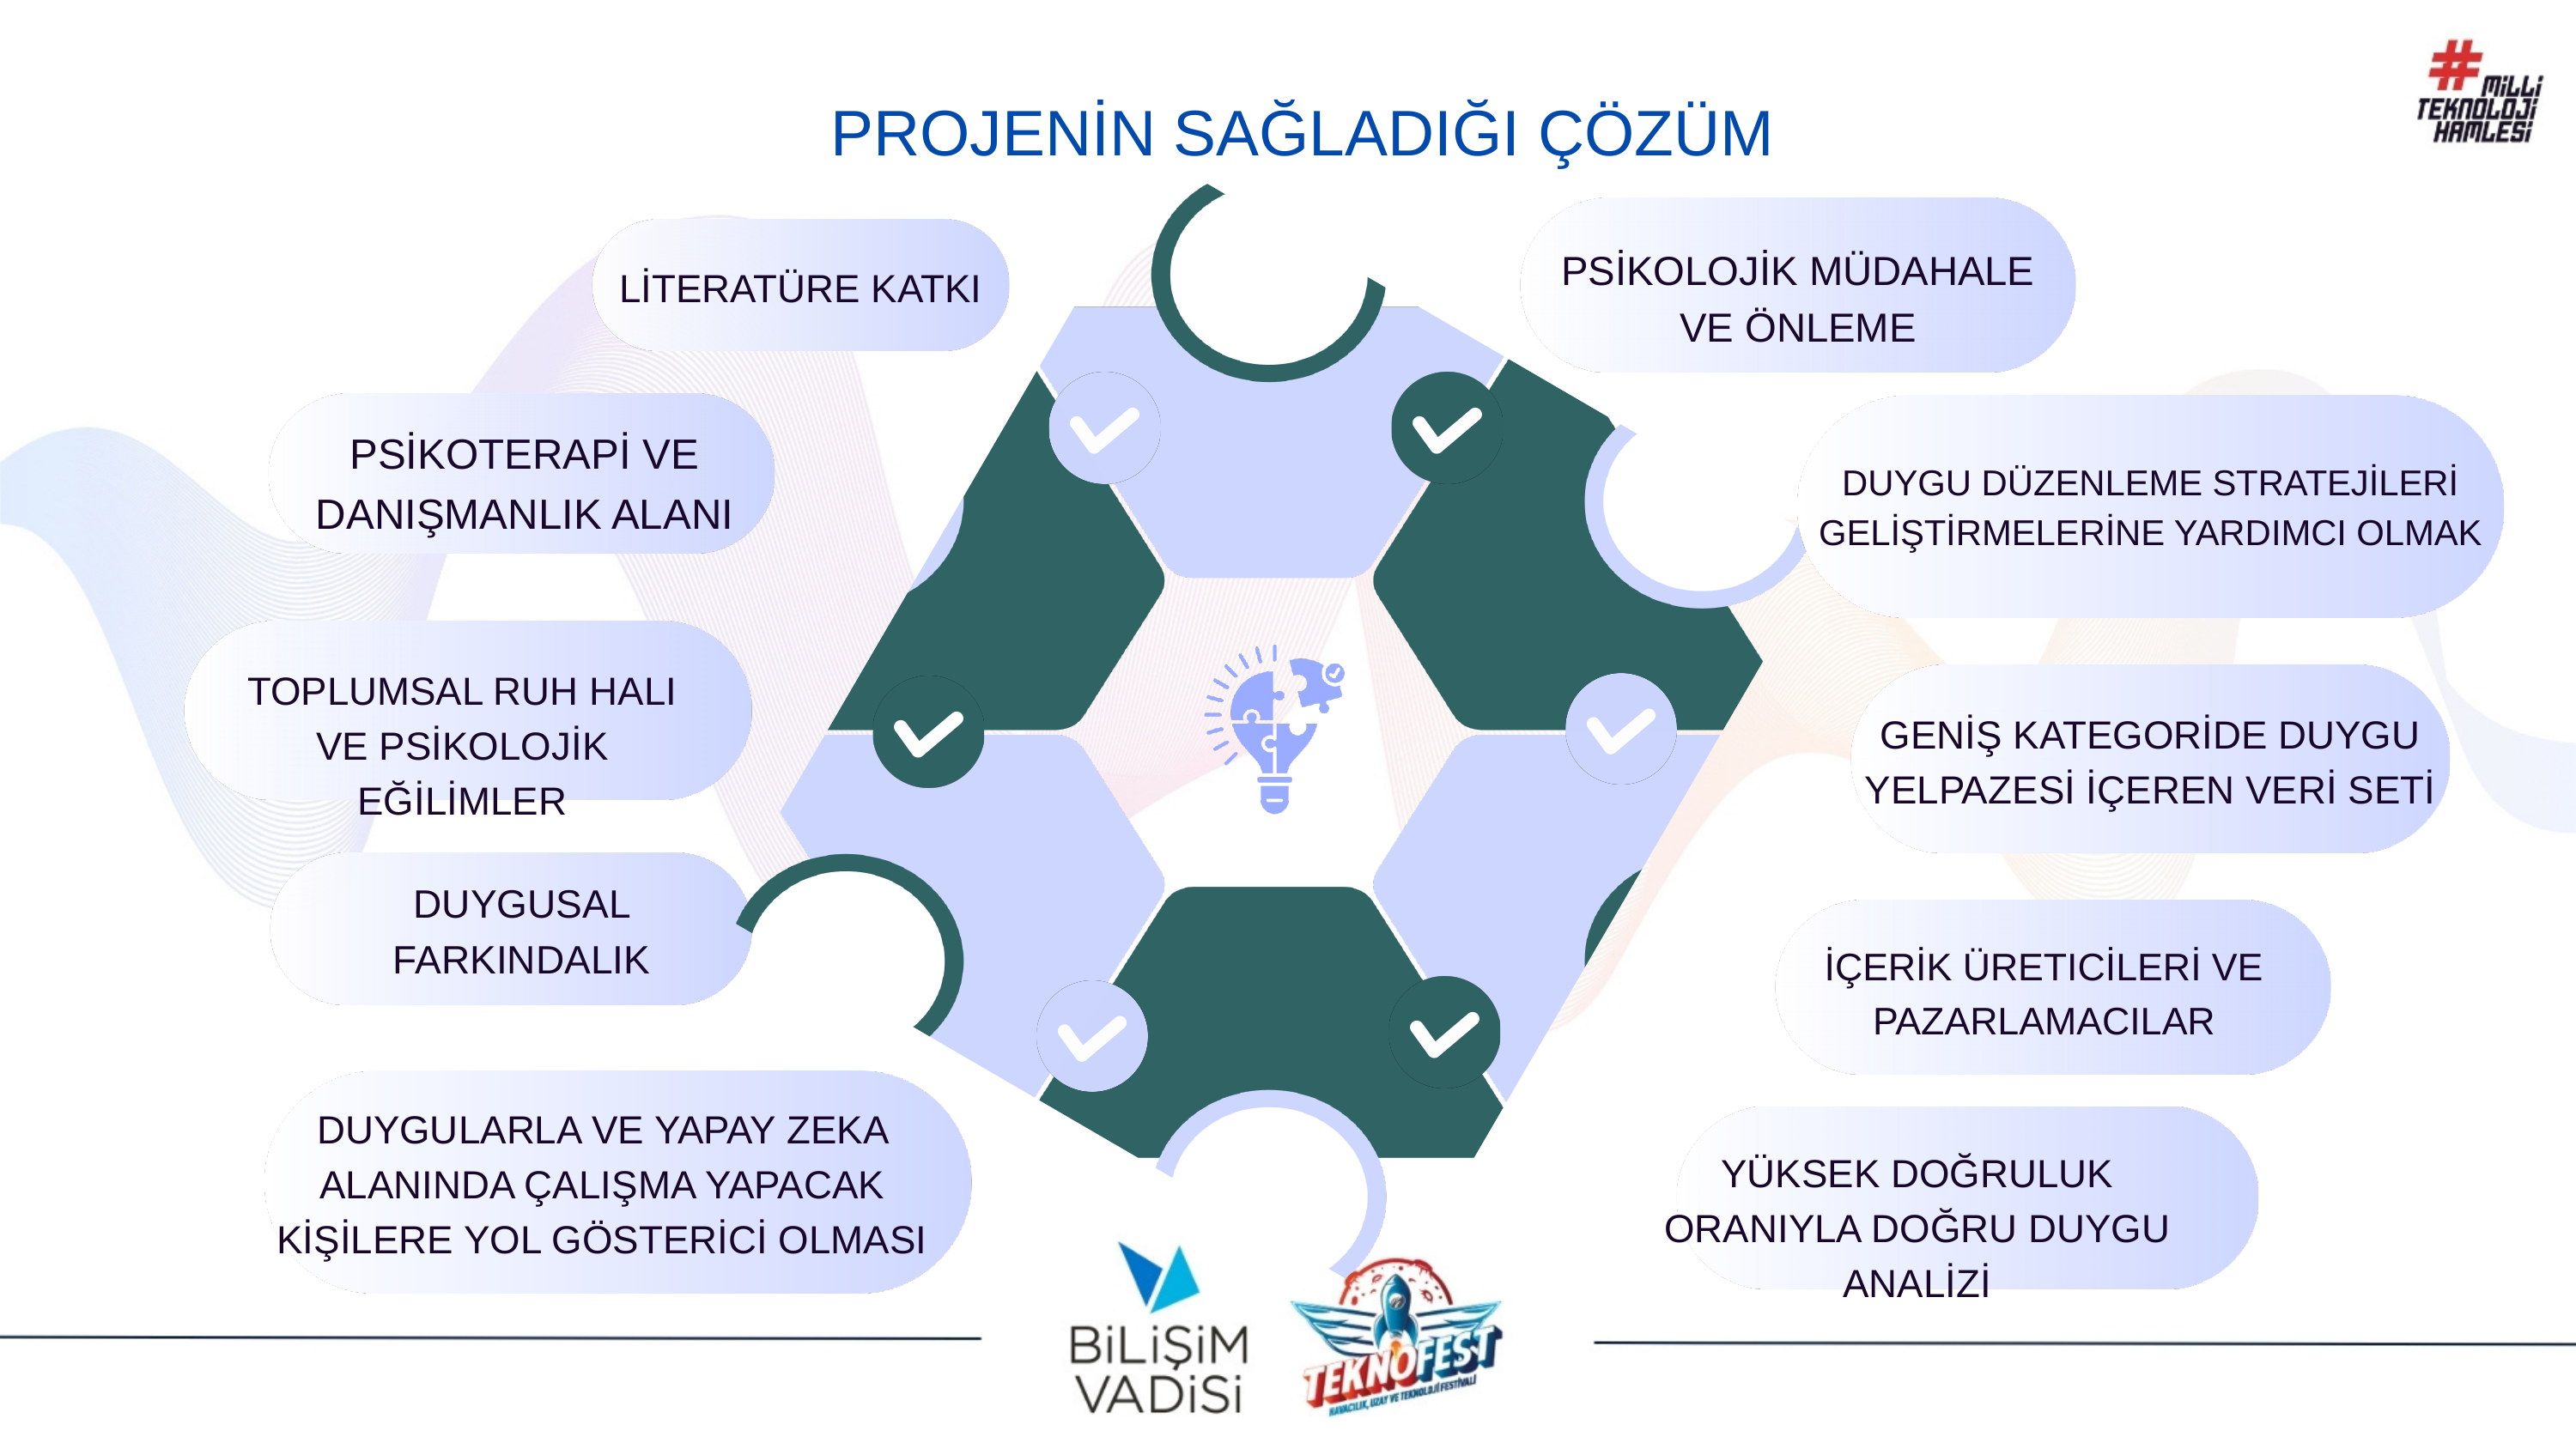

PROJENİN SAĞLADIĞI ÇÖZÜM

PSİKOLOJİK MÜDAHALE VE ÖNLEME
LİTERATÜRE KATKI

PSİKOTERAPİ VE DANIŞMANLIK ALANI
DUYGU DÜZENLEME STRATEJİLERİ GELİŞTİRMELERİNE YARDIMCI OLMAK

TOPLUMSAL RUH HALI VE PSİKOLOJİK EĞİLİMLER

GENİŞ KATEGORİDE DUYGU YELPAZESİ İÇEREN VERİ SETİ

DUYGUSAL FARKINDALIK

İÇERİK ÜRETICİLERİ VE PAZARLAMACILAR

DUYGULARLA VE YAPAY ZEKA ALANINDA ÇALIŞMA YAPACAK KİŞİLERE YOL GÖSTERİCİ OLMASI

YÜKSEK DOĞRULUK ORANIYLA DOĞRU DUYGU ANALİZİ